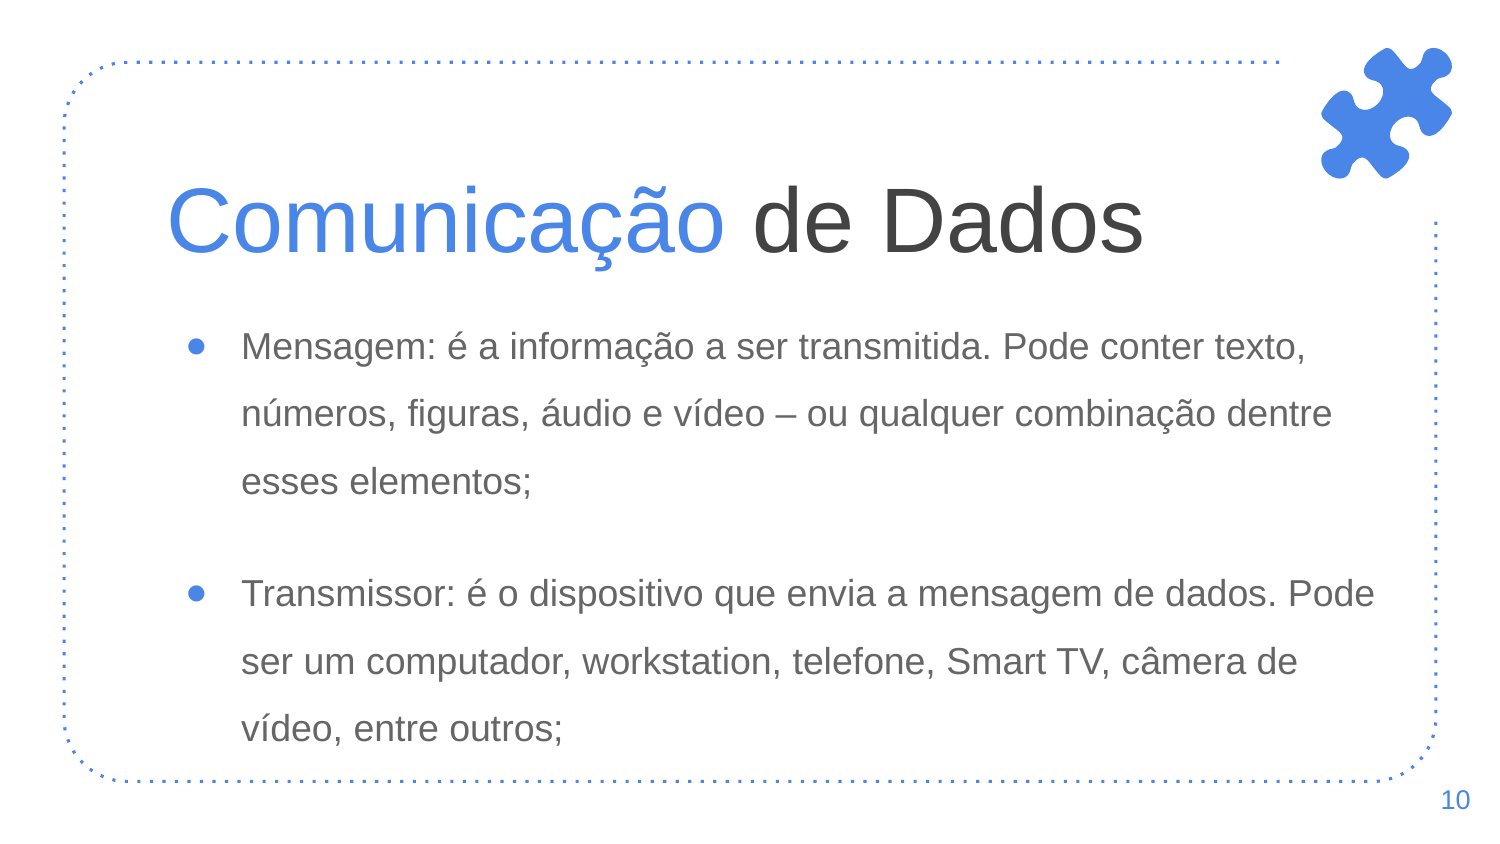

# Comunicação de Dados
Mensagem: é a informação a ser transmitida. Pode conter texto, números, figuras, áudio e vídeo – ou qualquer combinação dentre esses elementos;
Transmissor: é o dispositivo que envia a mensagem de dados. Pode ser um computador, workstation, telefone, Smart TV, câmera de vídeo, entre outros;
10